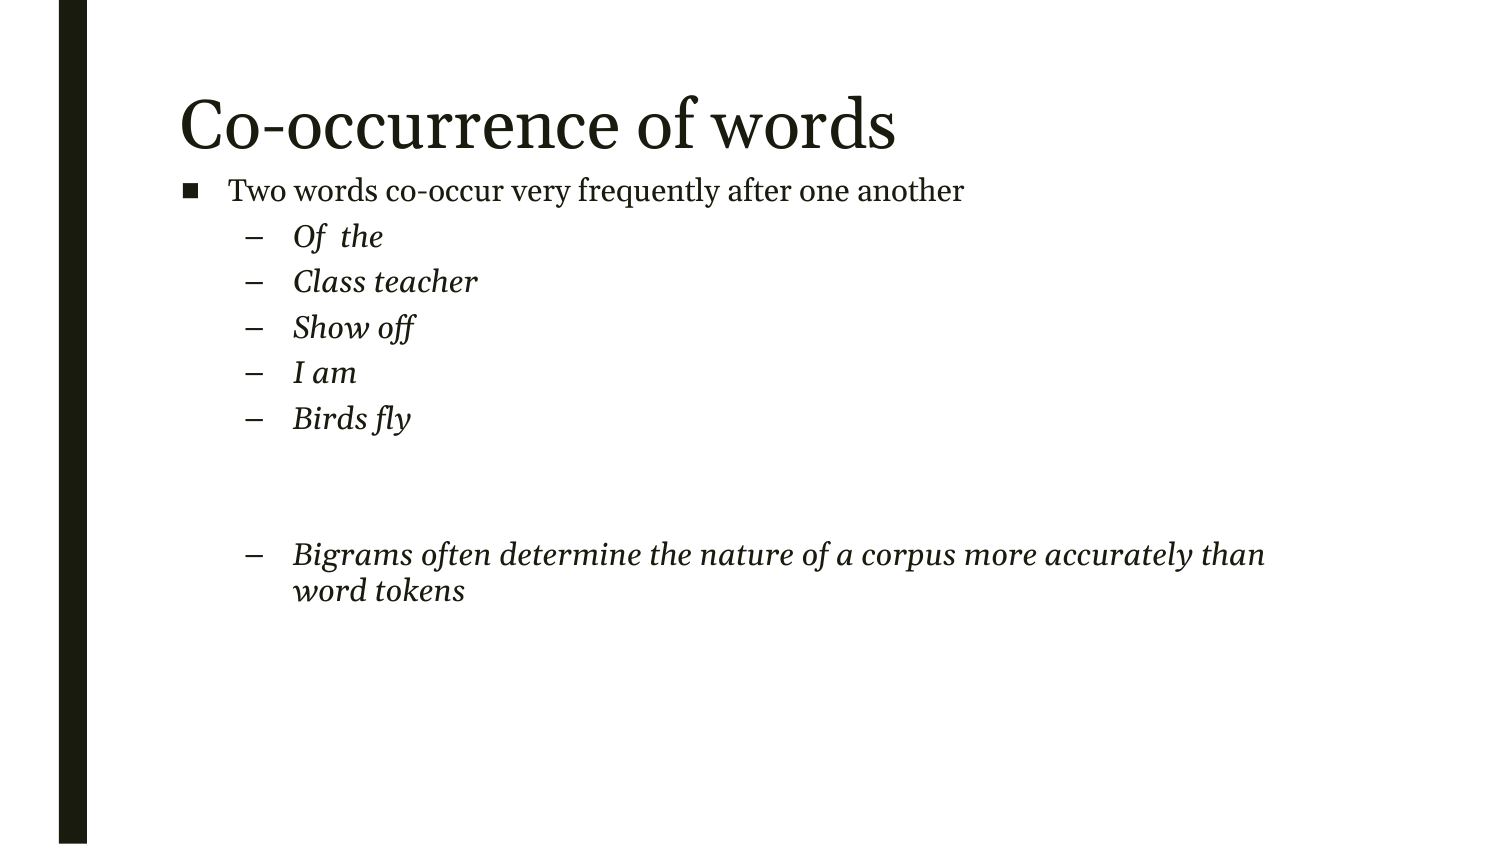

# Co-occurrence of words
Two words co-occur very frequently after one another
Of  the
Class teacher
Show off
I am
Birds fly

Bigrams often determine the nature of a corpus more accurately than word tokens